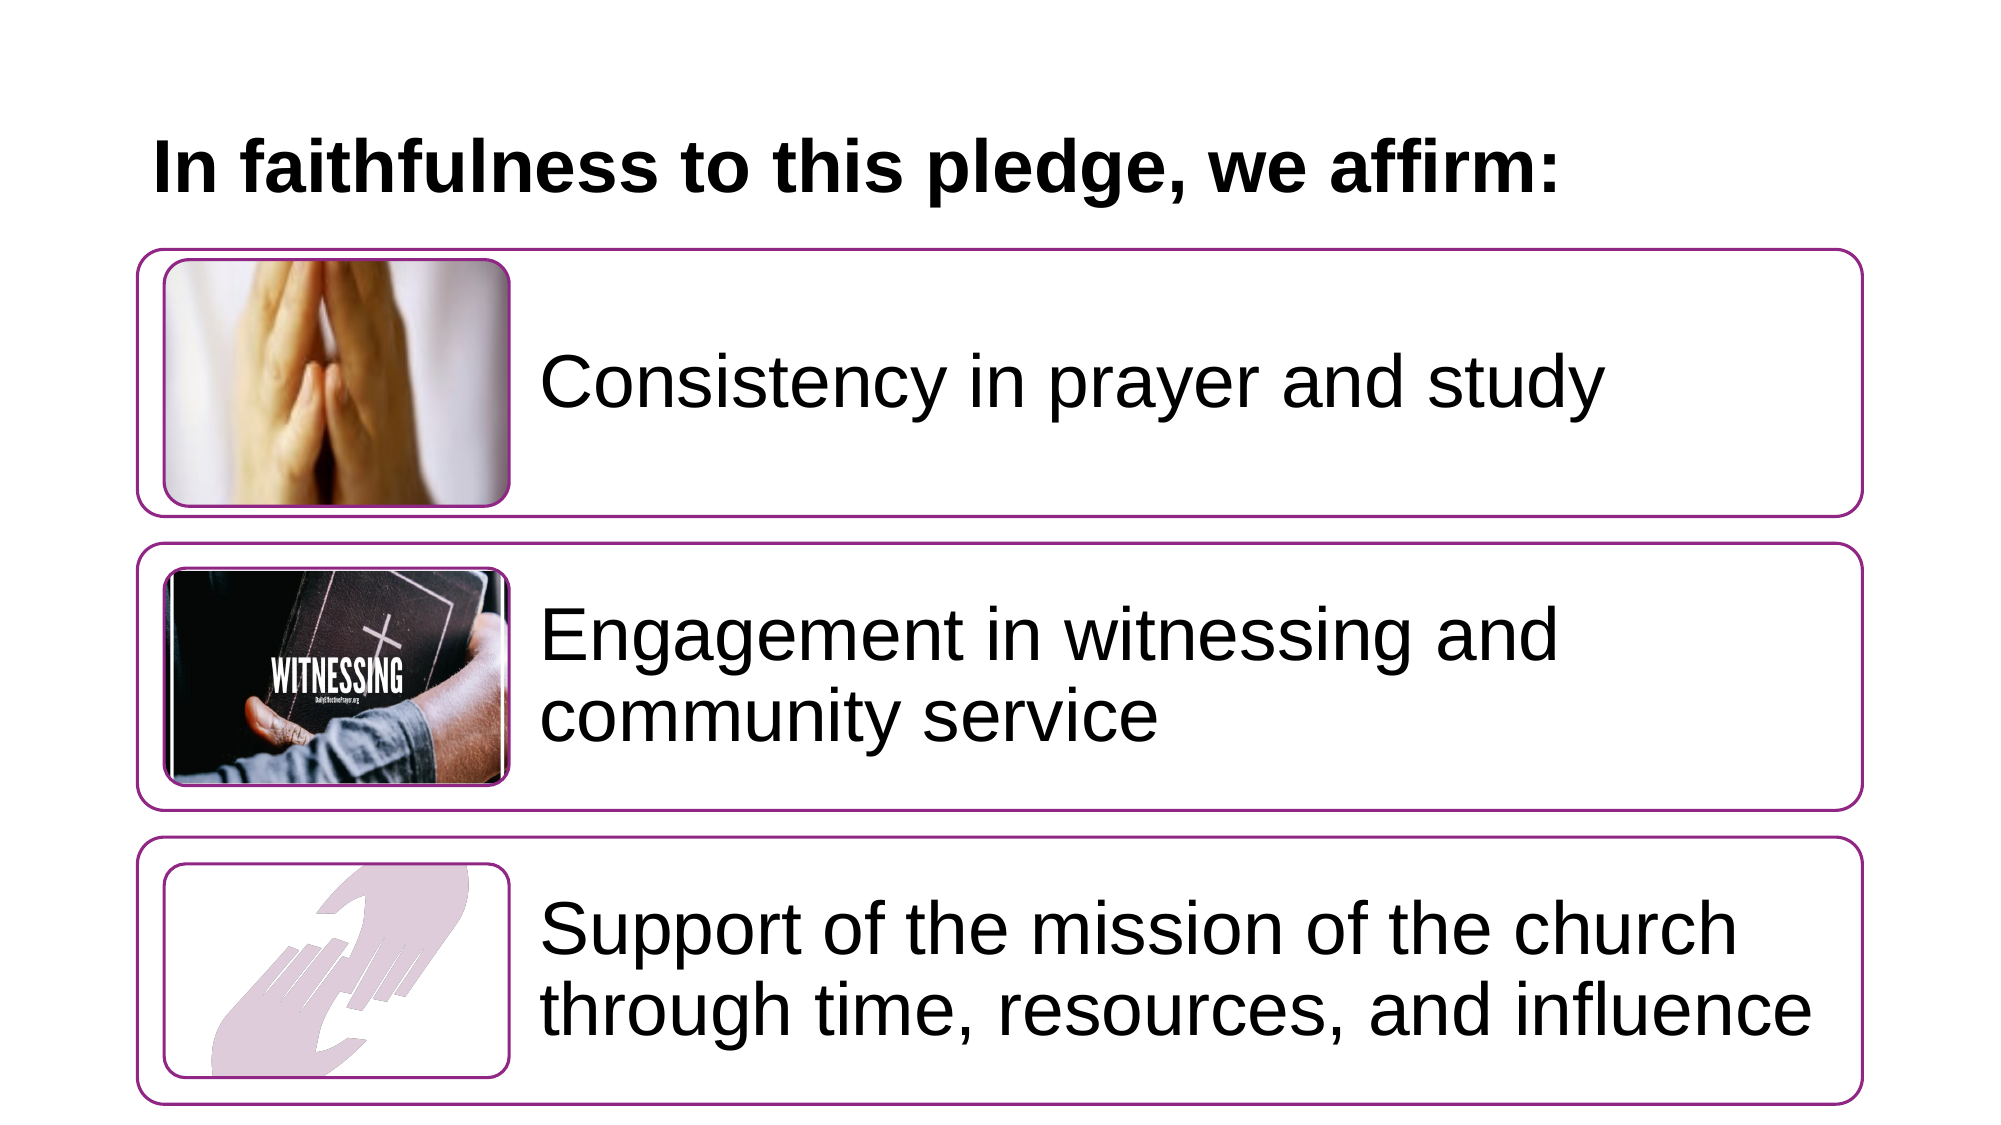

# In faithfulness to this pledge, we affirm:
Consistency in prayer and study
Engagement in witnessing and community service
Support of the mission of the church through time, resources, and influence